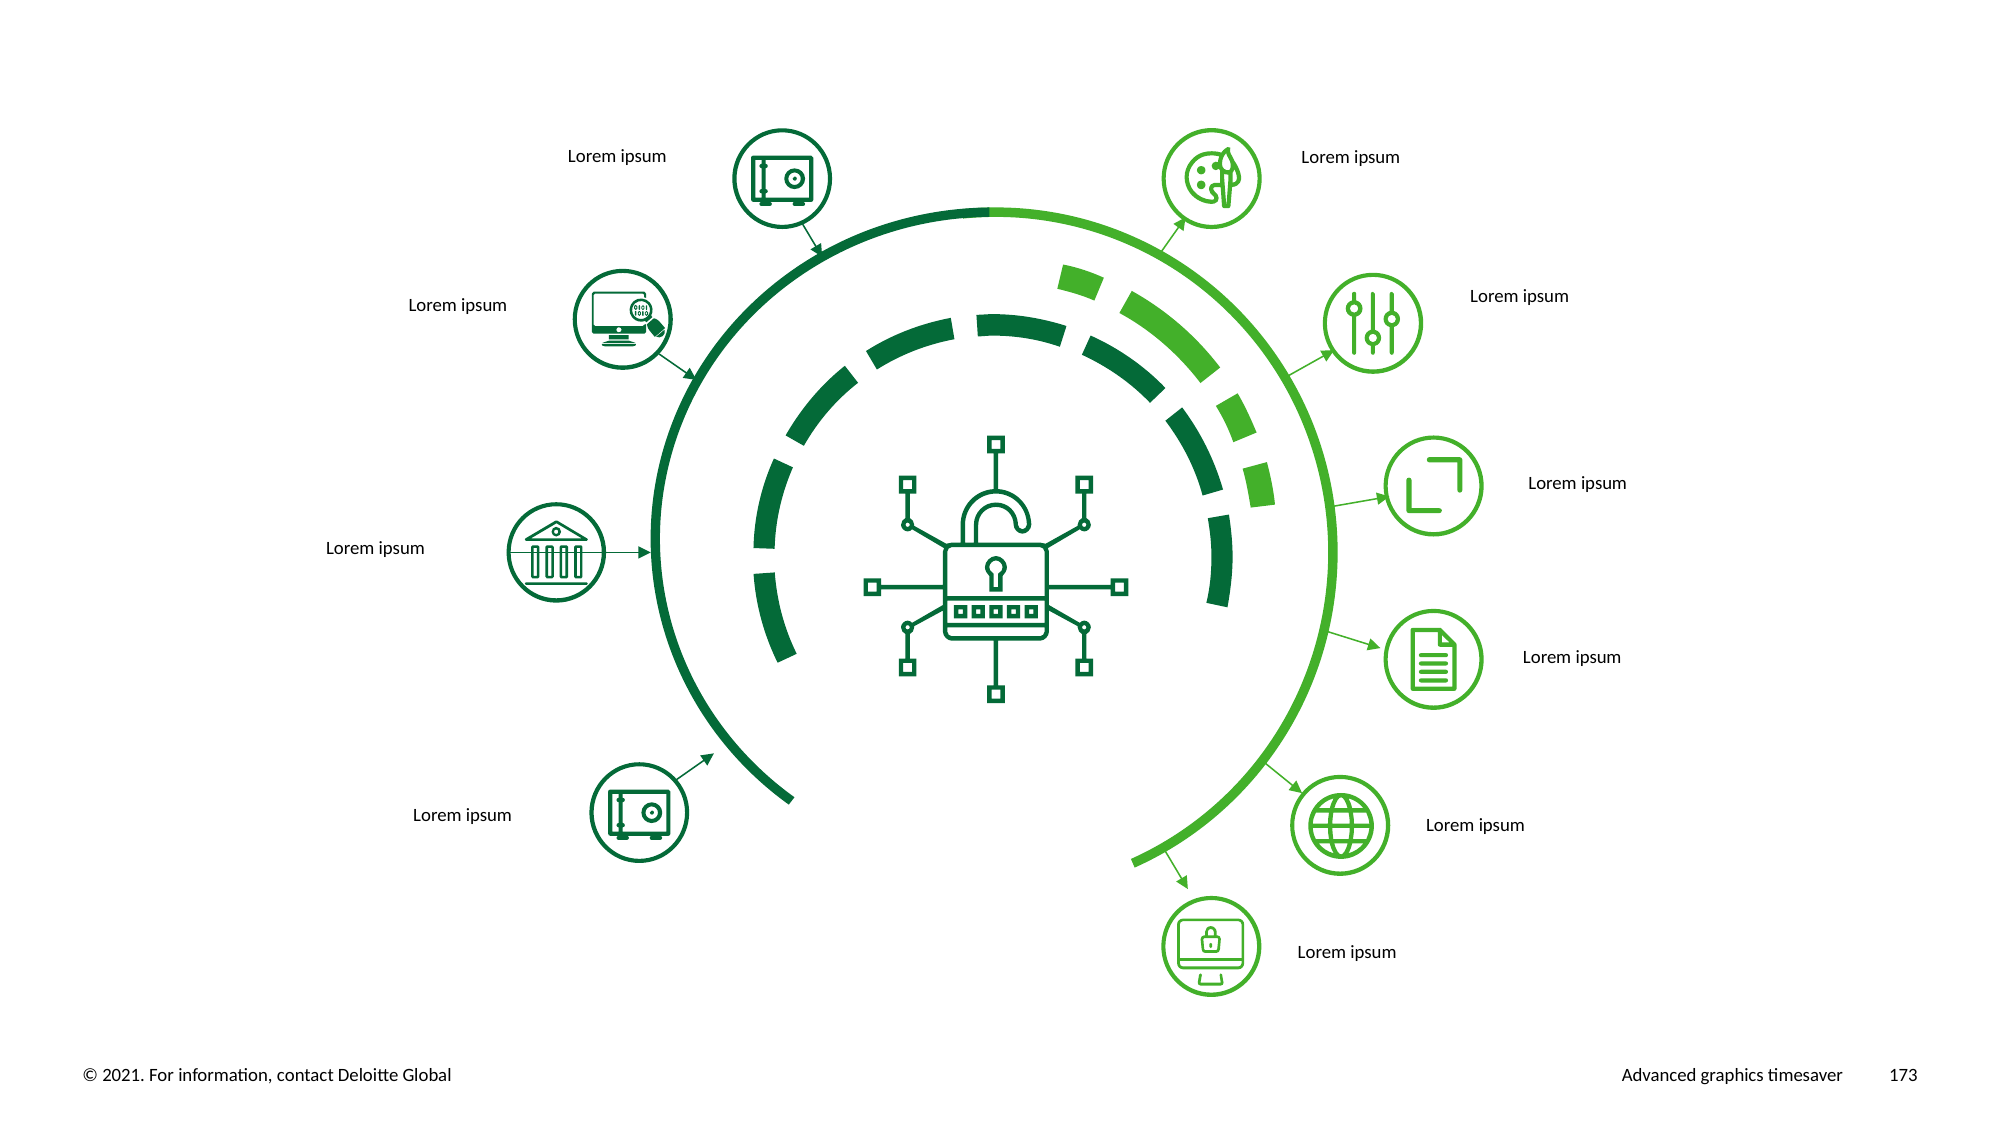

Lorem ipsum
Lorem ipsum

Lorem ipsum
Lorem ipsum

Lorem ipsum

Lorem ipsum

Lorem ipsum

Lorem ipsum
Lorem ipsum

Lorem ipsum